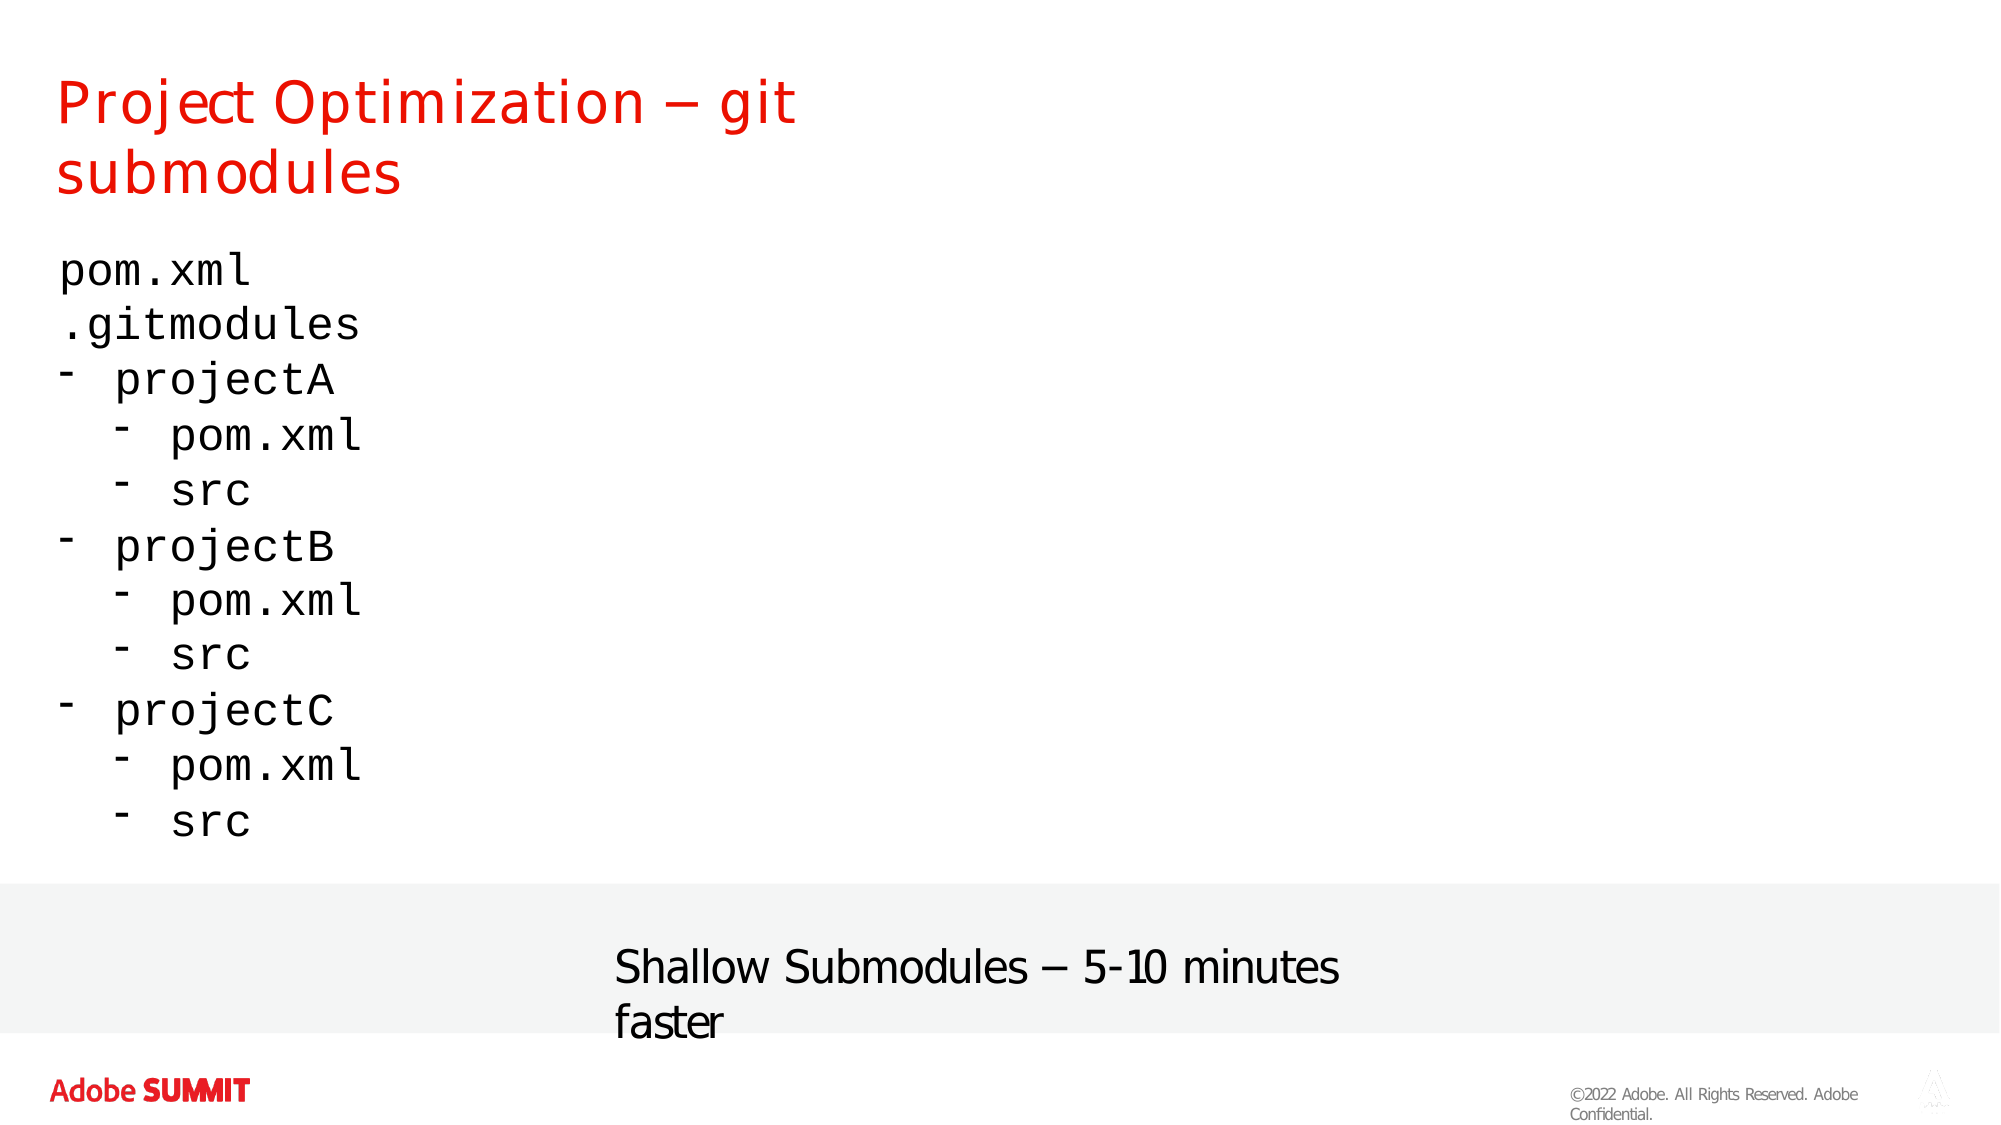

# Project Optimization – git submodules
pom.xml
.gitmodules
projectA
pom.xml
src
projectB
pom.xml
src
projectC
pom.xml
src

Shallow Submodules – 5-10 minutes faster

©2022 Adobe. All Rights Reserved. Adobe Confidential.